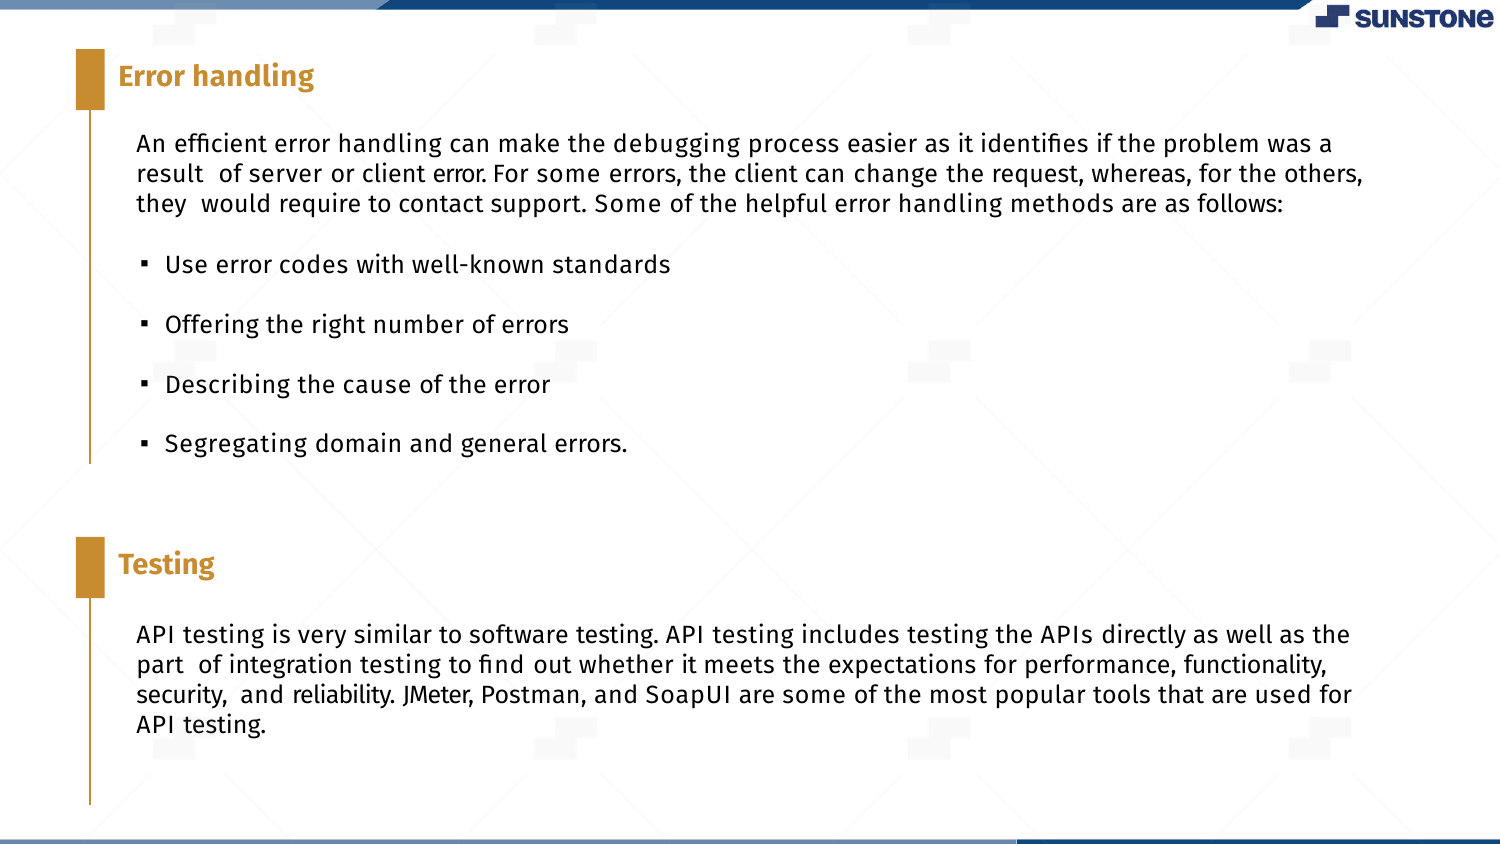

# Error handling
An efﬁcient error handling can make the debugging process easier as it identiﬁes if the problem was a result  of server or client error. For some errors, the client can change the request, whereas, for the others, they  would require to contact support. Some of the helpful error handling methods are as follows:

Use error codes with well-known standards
Offering the right number of errors
Describing the cause of the error
Segregating domain and general errors.
Testing

API testing is very similar to software testing. API testing includes testing the APIs directly as well as the part  of integration testing to ﬁnd out whether it meets the expectations for performance, functionality, security,  and reliability. JMeter, Postman, and SoapUI are some of the most popular tools that are used for API testing.